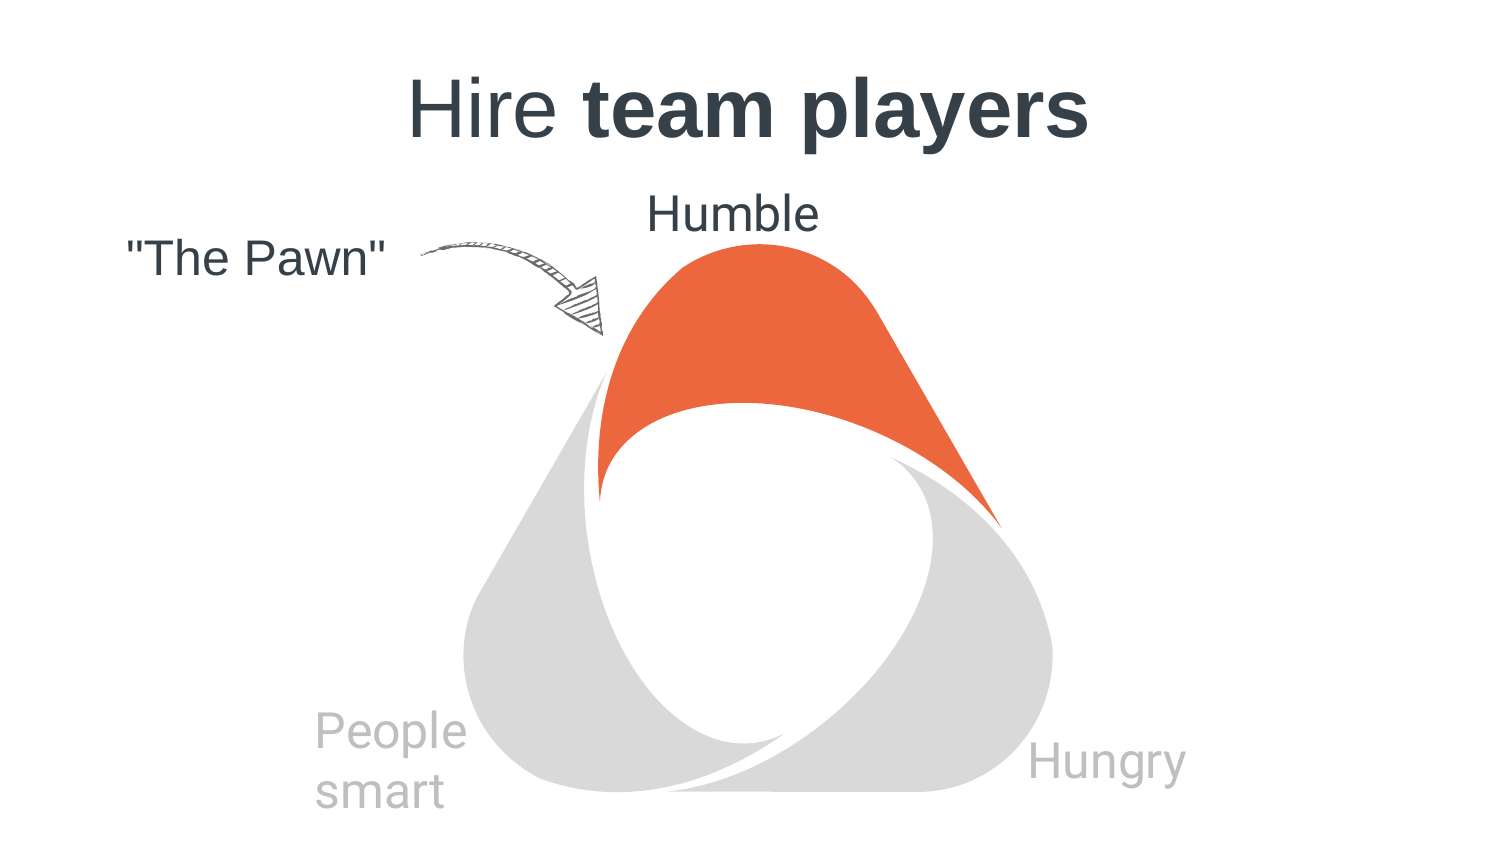

# Hire team players
Humble

"The Pawn"

People smart
Hungry